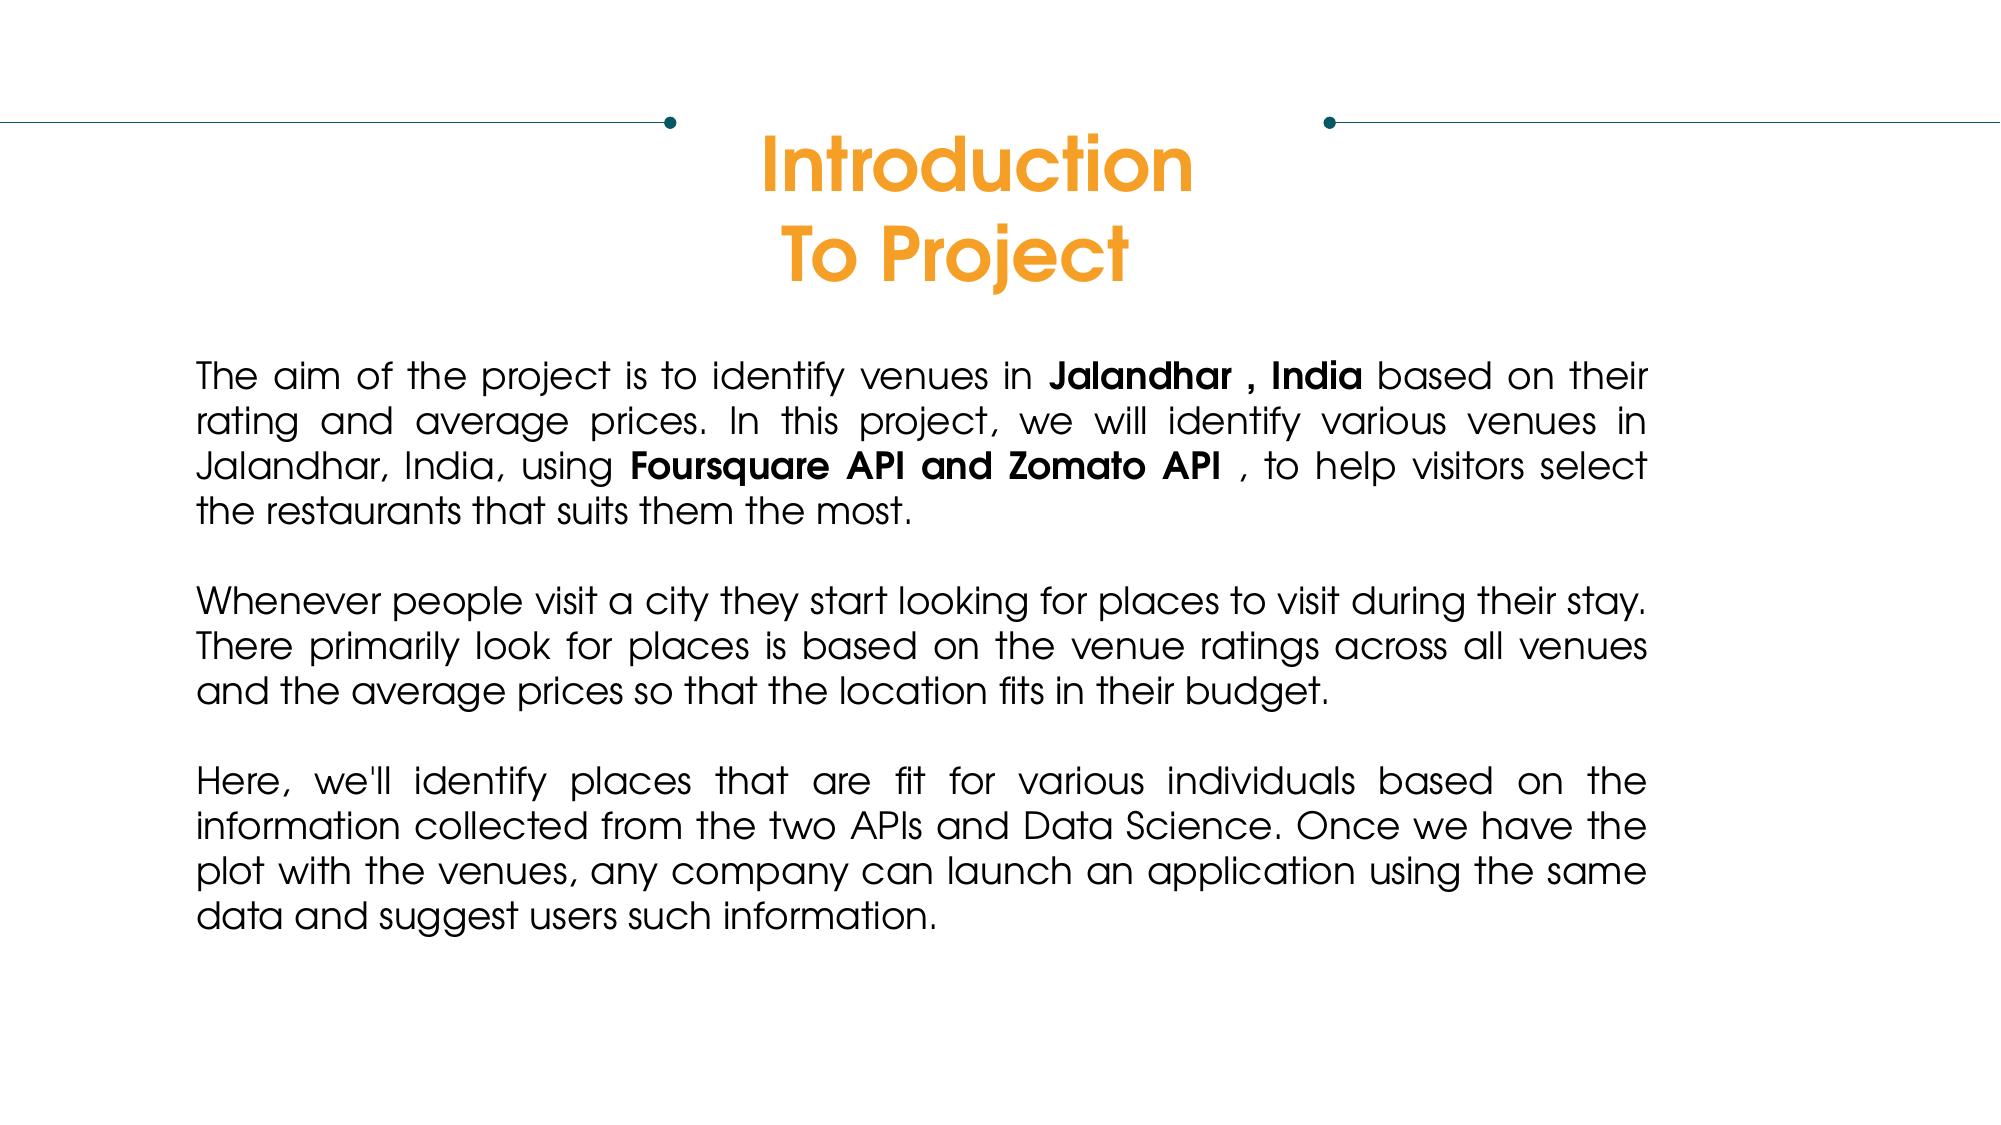

Introduction
 To Project
The aim of the project is to identify venues in Jalandhar , India based on their rating and average prices. In this project, we will identify various venues in Jalandhar, India, using Foursquare API and Zomato API , to help visitors select the restaurants that suits them the most.

Whenever people visit a city they start looking for places to visit during their stay. There primarily look for places is based on the venue ratings across all venues and the average prices so that the location fits in their budget.

Here, we'll identify places that are fit for various individuals based on the information collected from the two APIs and Data Science. Once we have the plot with the venues, any company can launch an application using the same data and suggest users such information.